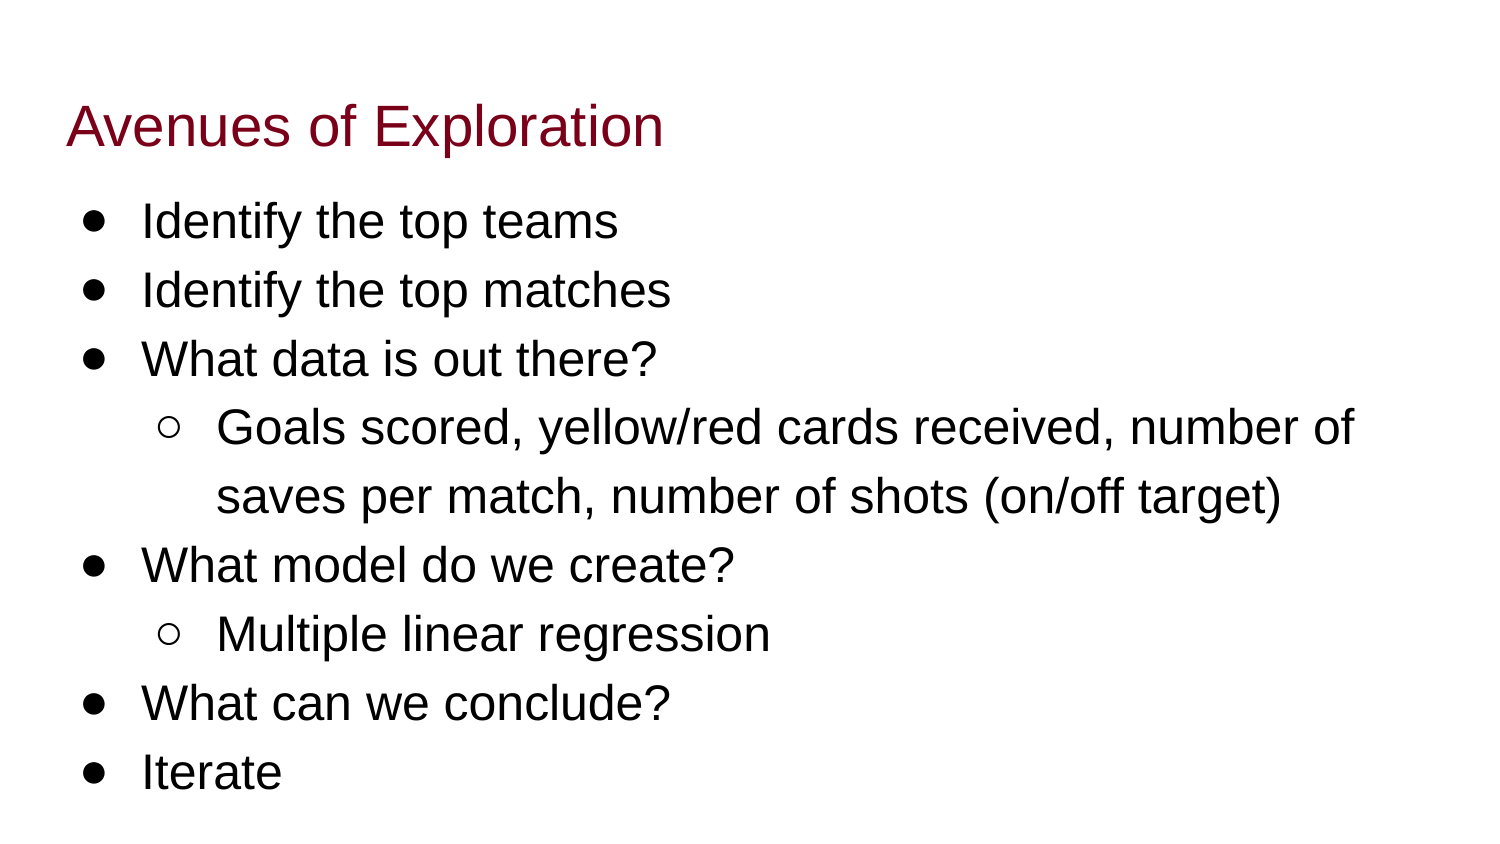

# Avenues of Exploration
Identify the top teams
Identify the top matches
What data is out there?
Goals scored, yellow/red cards received, number of saves per match, number of shots (on/off target)
What model do we create?
Multiple linear regression
What can we conclude?
Iterate